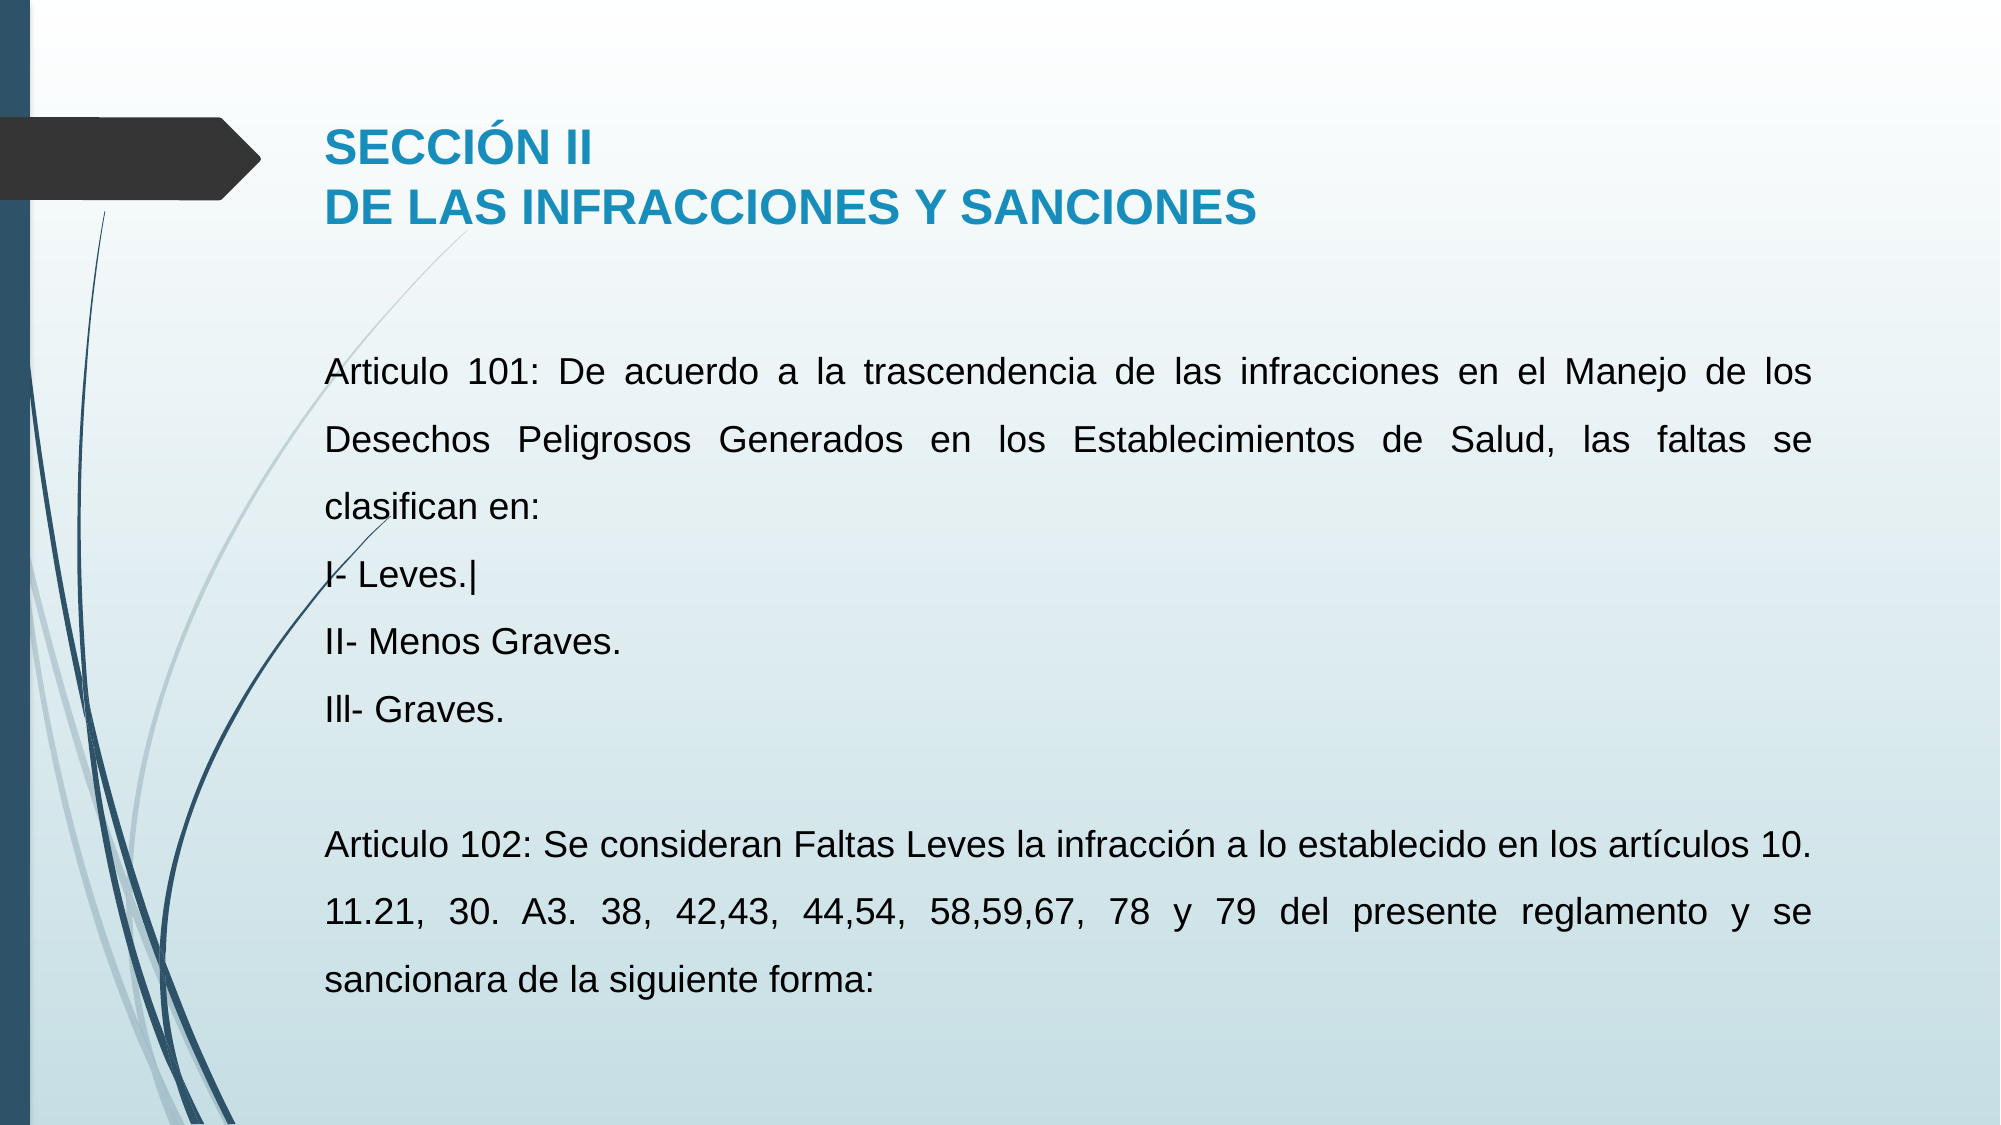

SECCIÓN II
DE LAS INFRACCIONES Y SANCIONES

Articulo 101: De acuerdo a la trascendencia de las infracciones en el Manejo de los Desechos Peligrosos Generados en los Establecimientos de Salud, las faltas se clasifican en:
I- Leves.|
II- Menos Graves.
Ill- Graves.

Articulo 102: Se consideran Faltas Leves la infracción a lo establecido en los artículos 10. 11.21, 30. A3. 38, 42,43, 44,54, 58,59,67, 78 y 79 del presente reglamento y se sancionara de la siguiente forma: